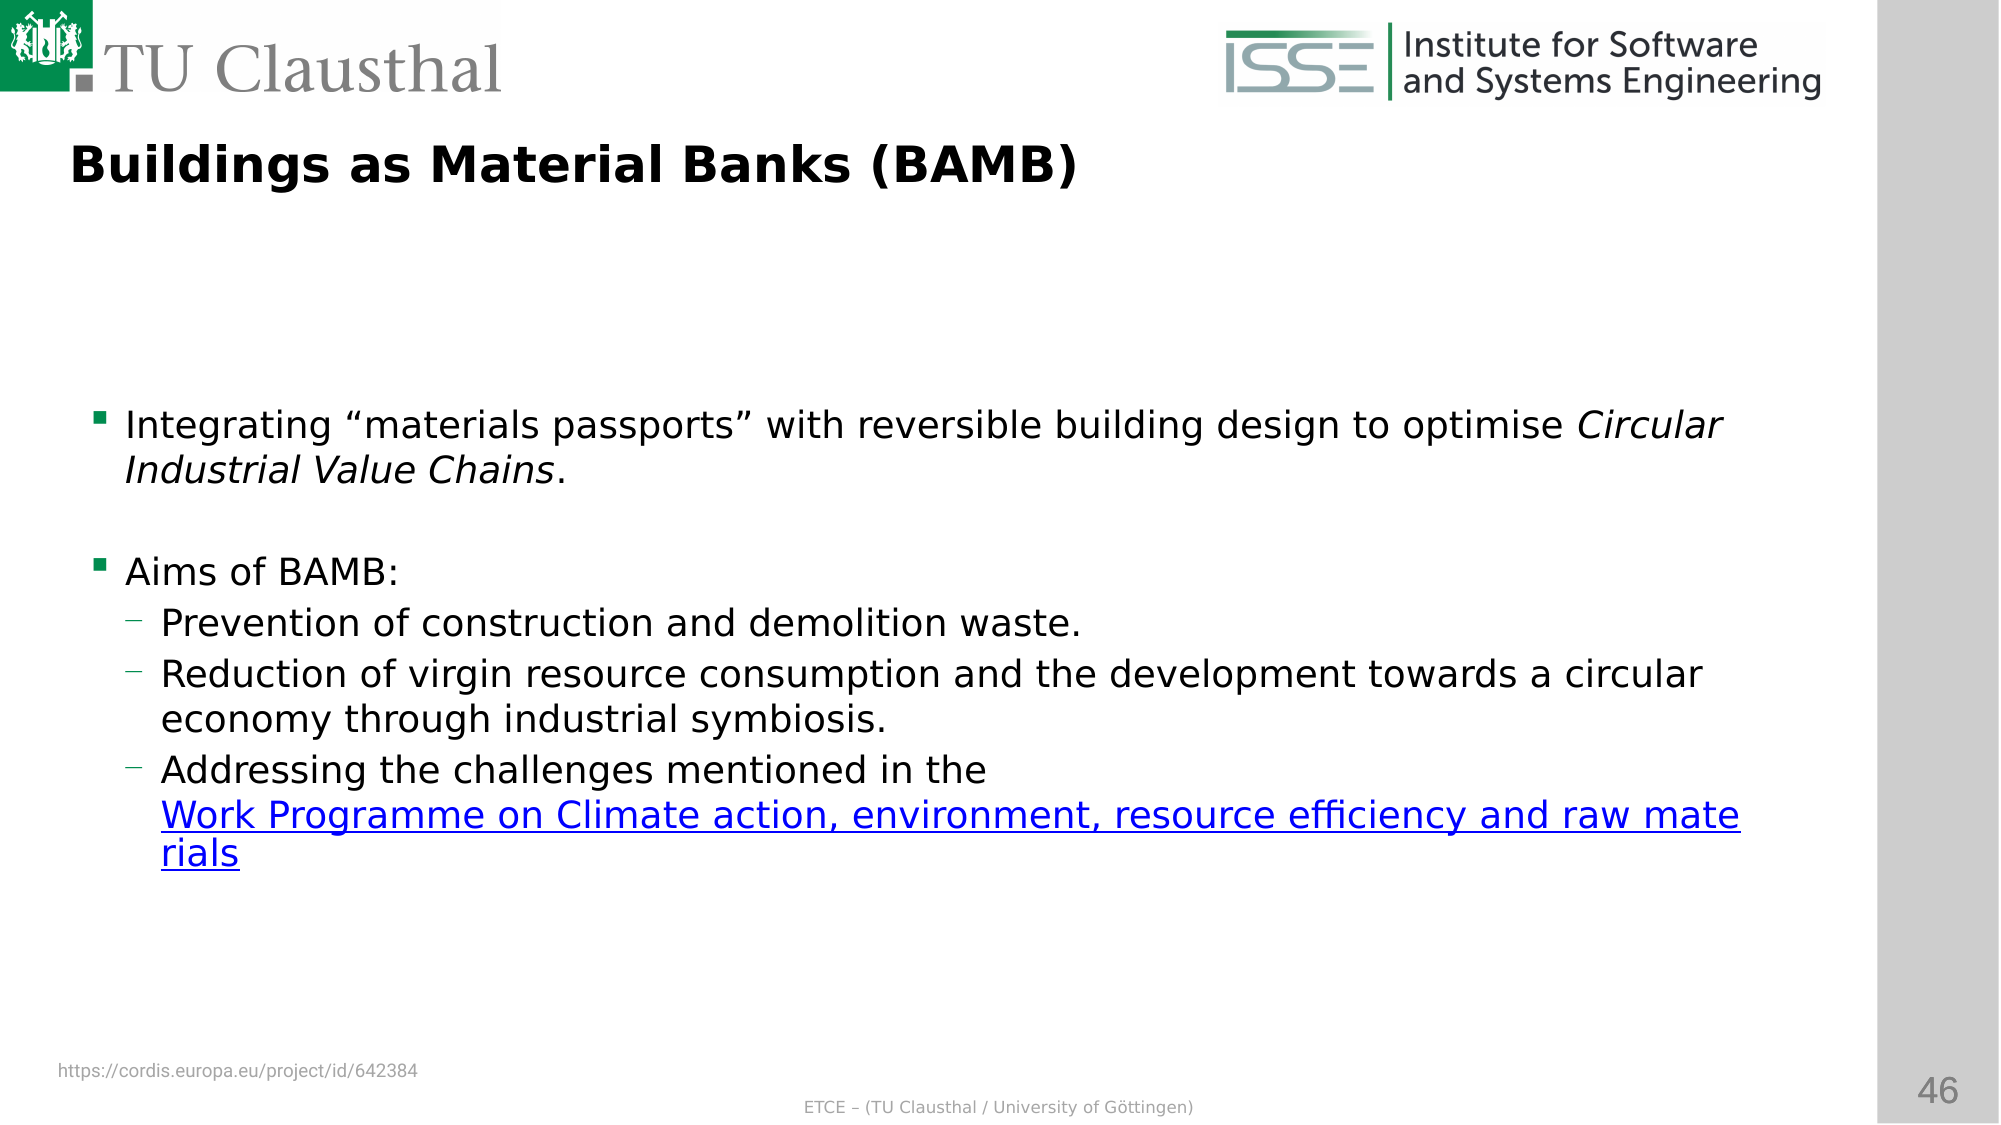

Buildings as Material Banks (BAMB)

Integrating “materials passports” with reversible building design to optimise Circular Industrial Value Chains.

Aims of BAMB:
Prevention of construction and demolition waste.
Reduction of virgin resource consumption and the development towards a circular economy through industrial symbiosis.
Addressing the challenges mentioned in the Work Programme on Climate action, environment, resource efficiency and raw materials
https://cordis.europa.eu/project/id/642384